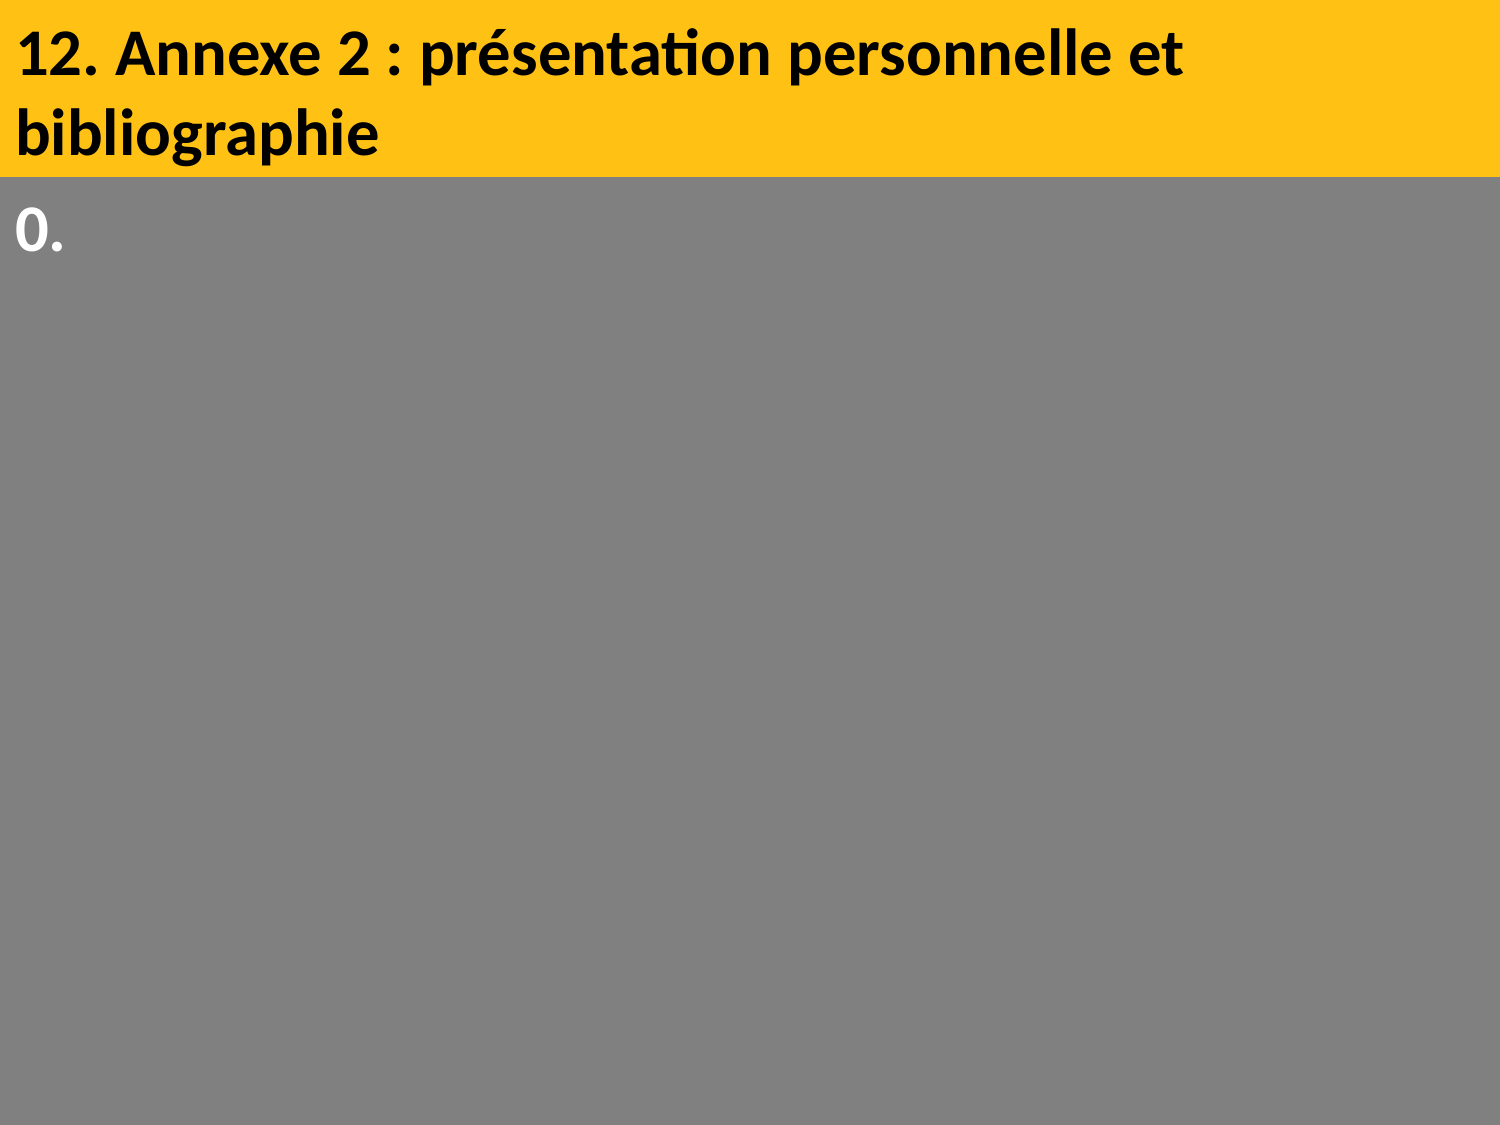

# 12. Annexe 2 : présentation personnelle et bibliographie
0.